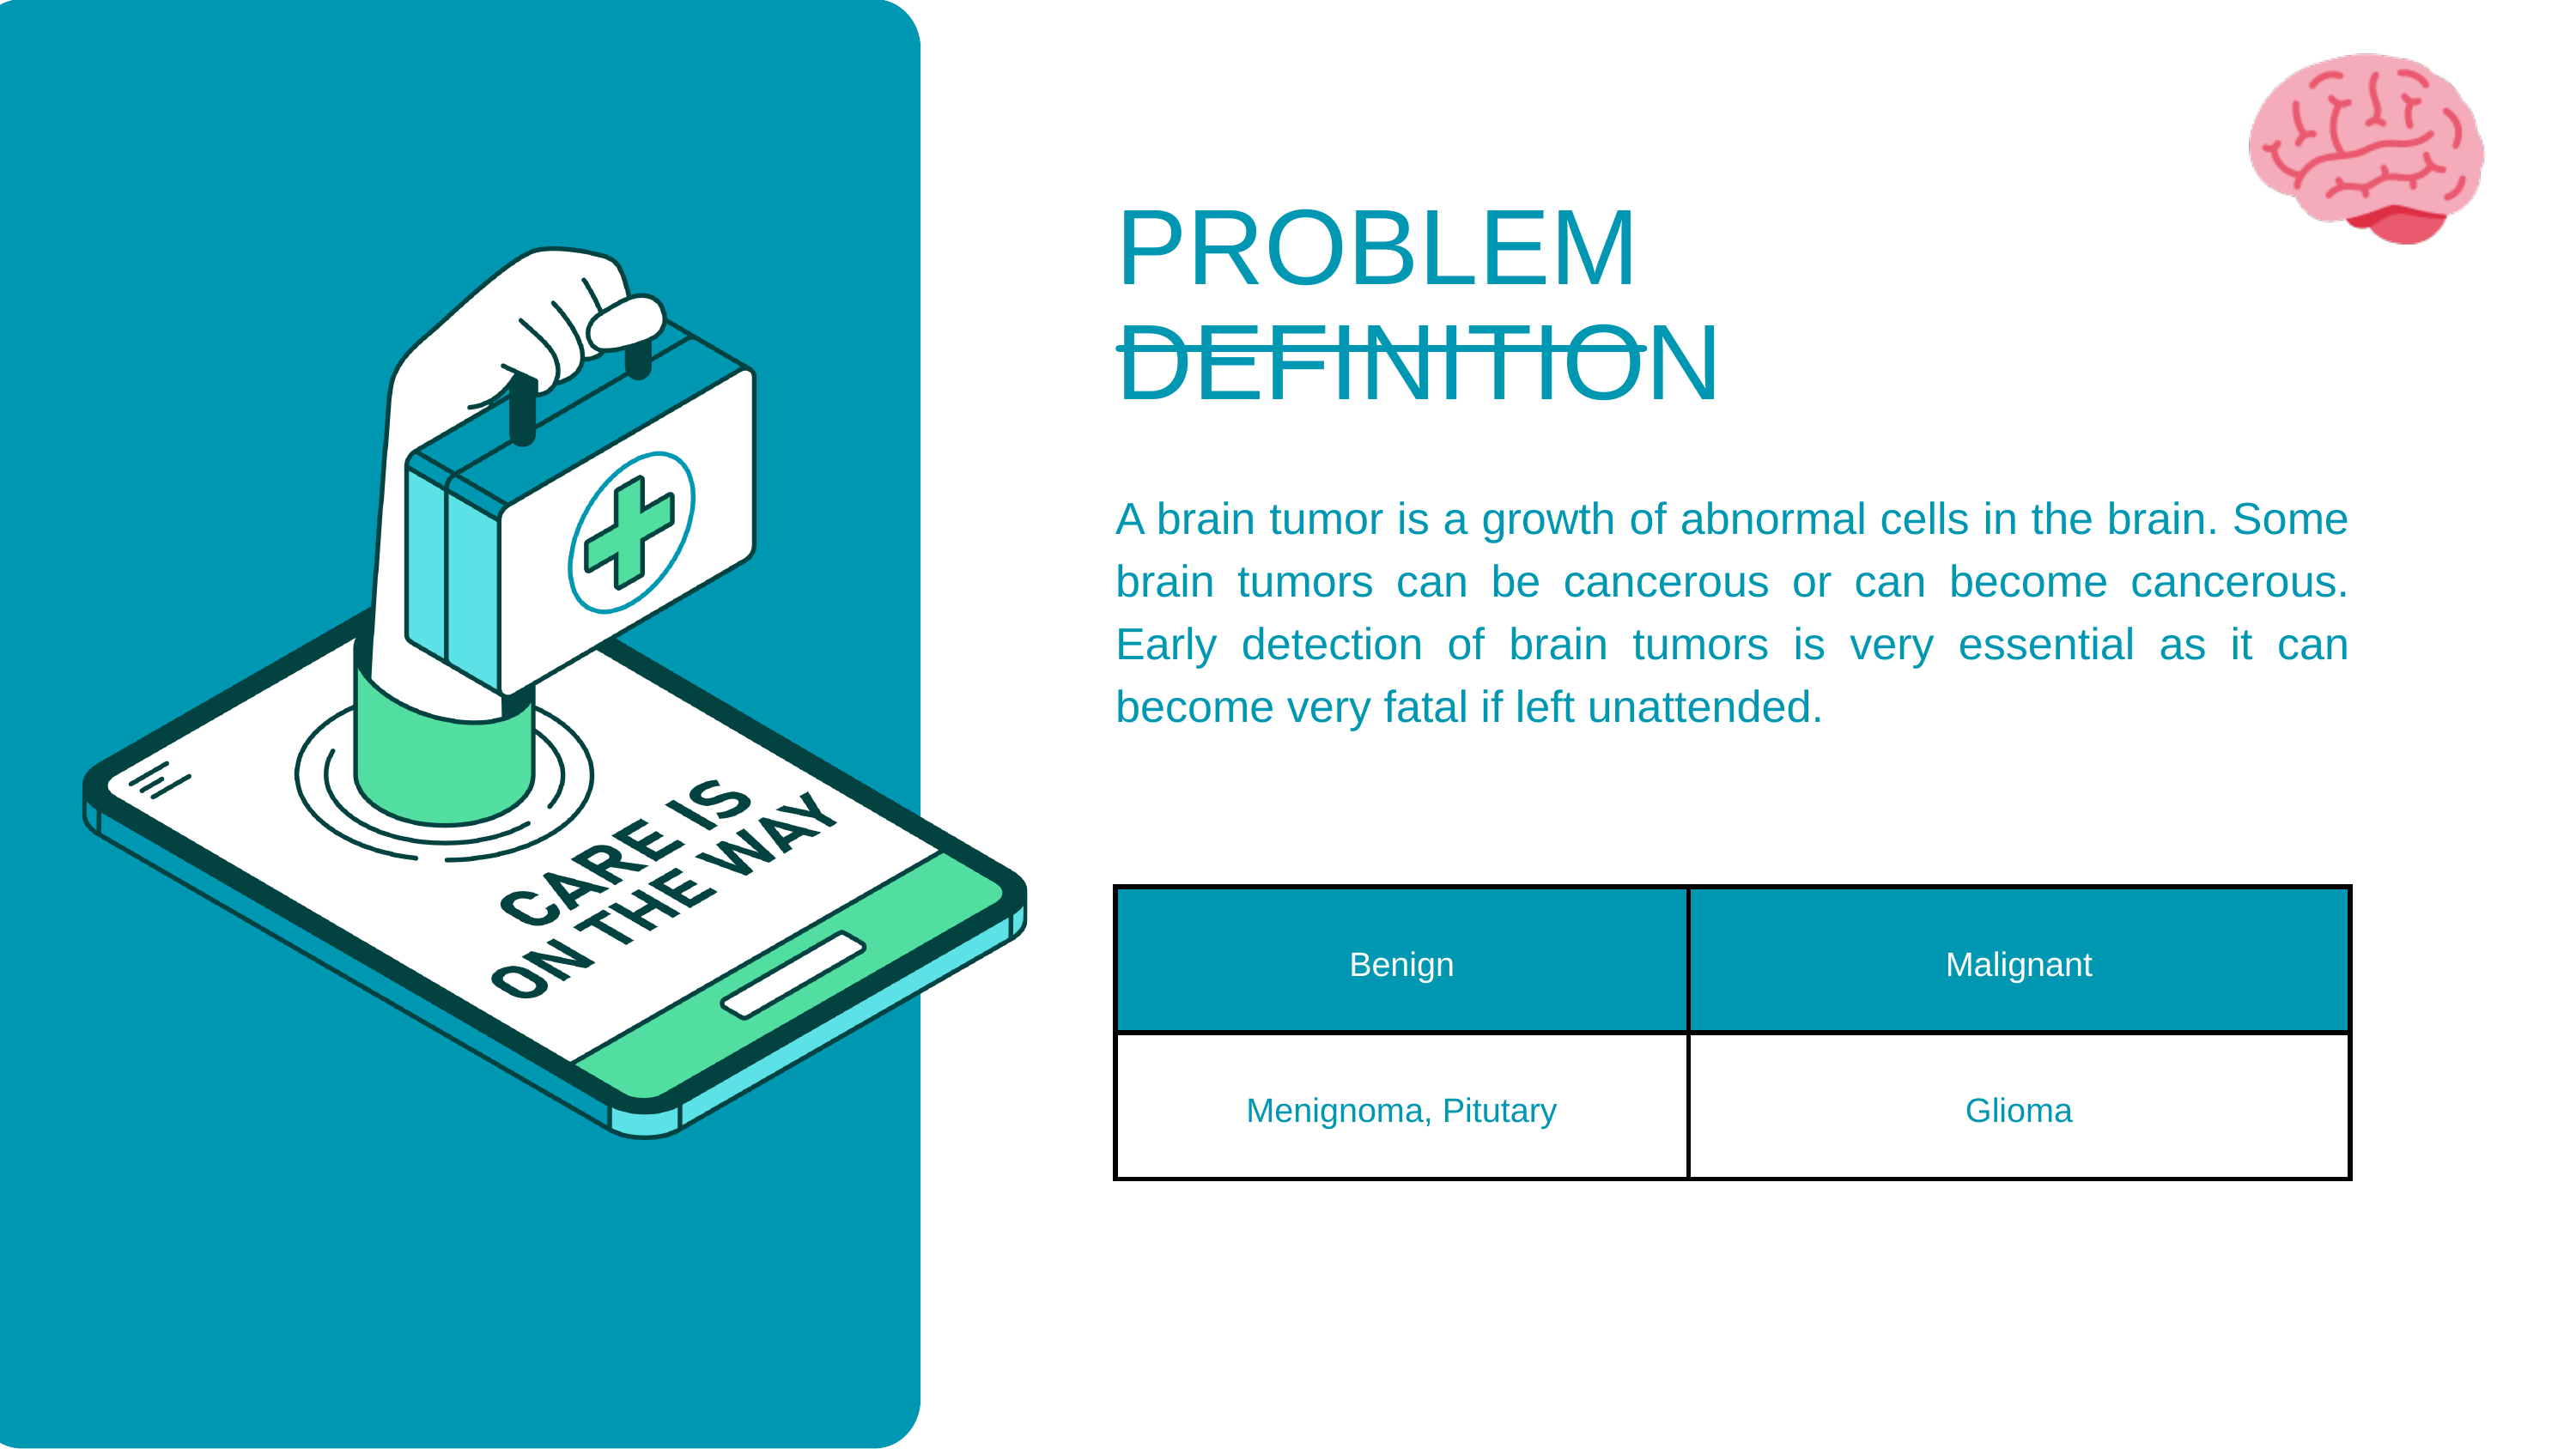

PROBLEM DEFINITION

A brain tumor is a growth of abnormal cells in the brain. Some brain tumors can be cancerous or can become cancerous. Early detection of brain tumors is very essential as it can become very fatal if left unattended.
| Benign | Malignant |
| --- | --- |
| Menignoma, Pitutary | Glioma |